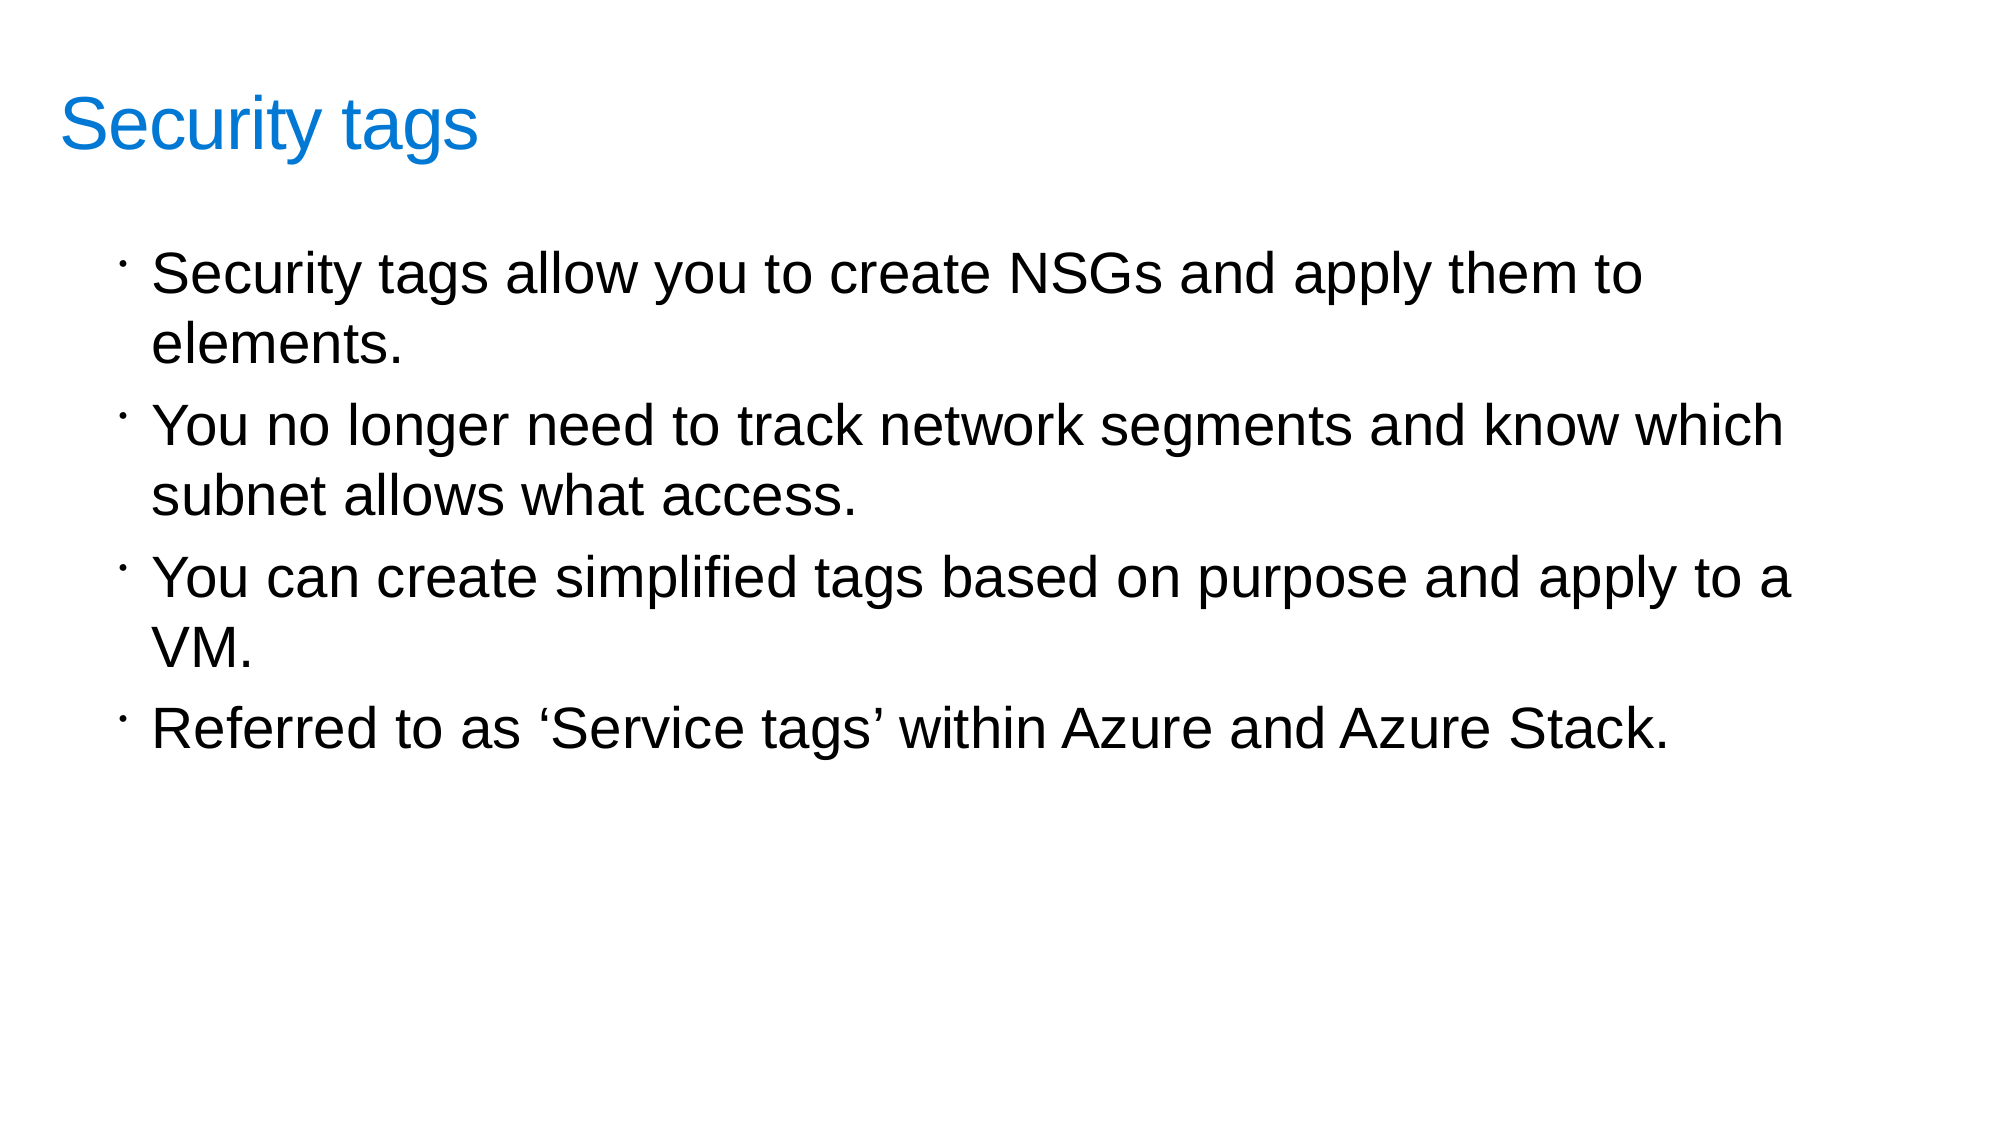

Security tags
Security tags allow you to create NSGs and apply them to elements.
You no longer need to track network segments and know which subnet allows what access.
You can create simplified tags based on purpose and apply to a VM.
Referred to as ‘Service tags’ within Azure and Azure Stack.